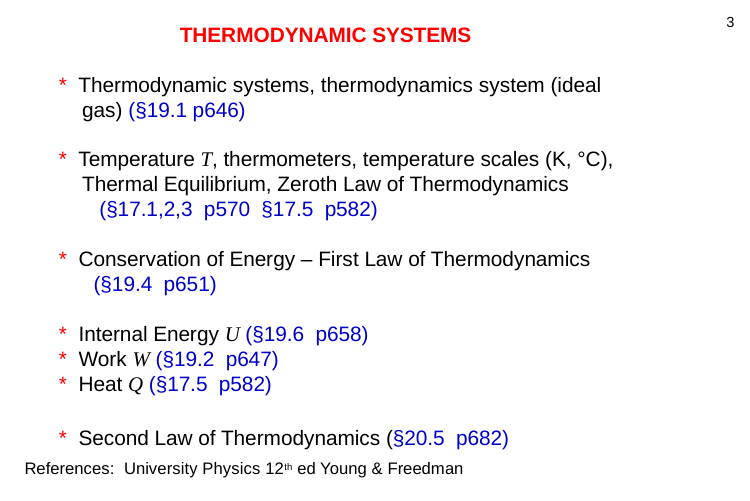

3
                     THERMODYNAMIC SYSTEMS

*  Thermodynamic systems, thermodynamics system (ideal
    gas) (§19.1 p646)

*  Temperature T, thermometers, temperature scales (K, °C),
    Thermal Equilibrium, Zeroth Law of Thermodynamics
       (§17.1,2,3  p570  §17.5  p582)

*  Conservation of Energy – First Law of Thermodynamics
      (§19.4  p651)

*  Internal Energy U (§19.6  p658)
*  Work W (§19.2  p647)
*  Heat Q (§17.5  p582)

*  Second Law of Thermodynamics (§20.5  p682)
References:  University Physics 12th ed Young & Freedman